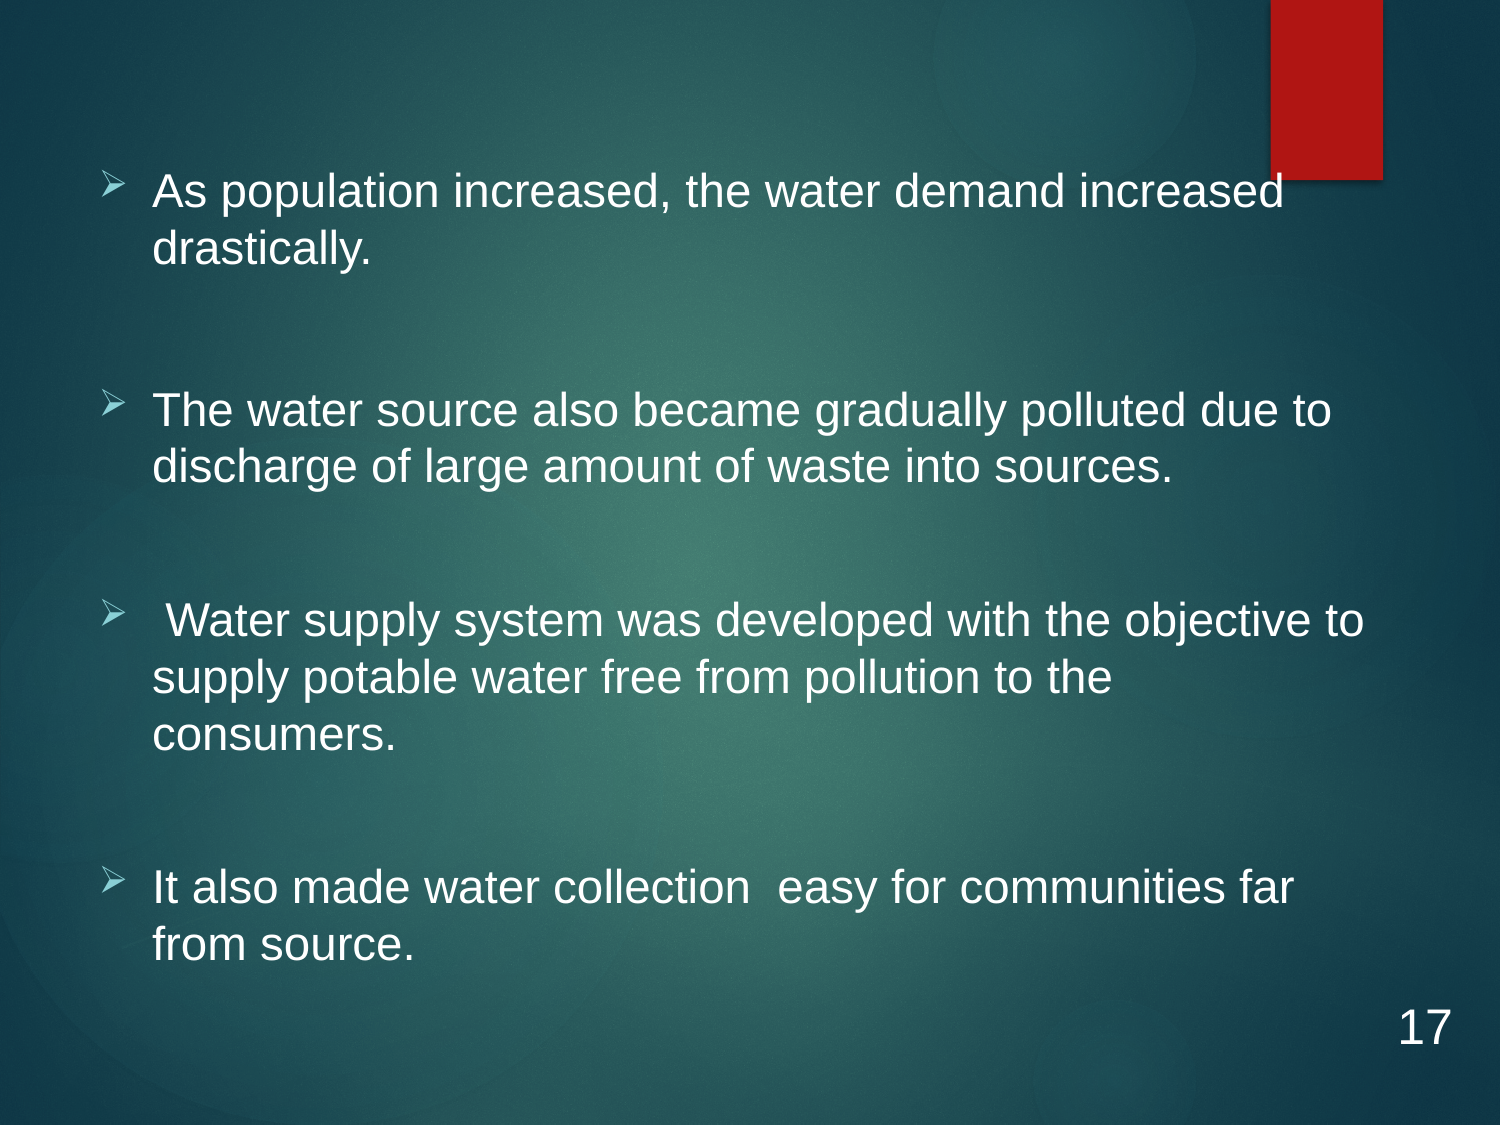

As population increased, the water demand increased drastically.

The water source also became gradually polluted due to discharge of large amount of waste into sources.

 Water supply system was developed with the objective to supply potable water free from pollution to the consumers.

It also made water collection  easy for communities far from source.

17